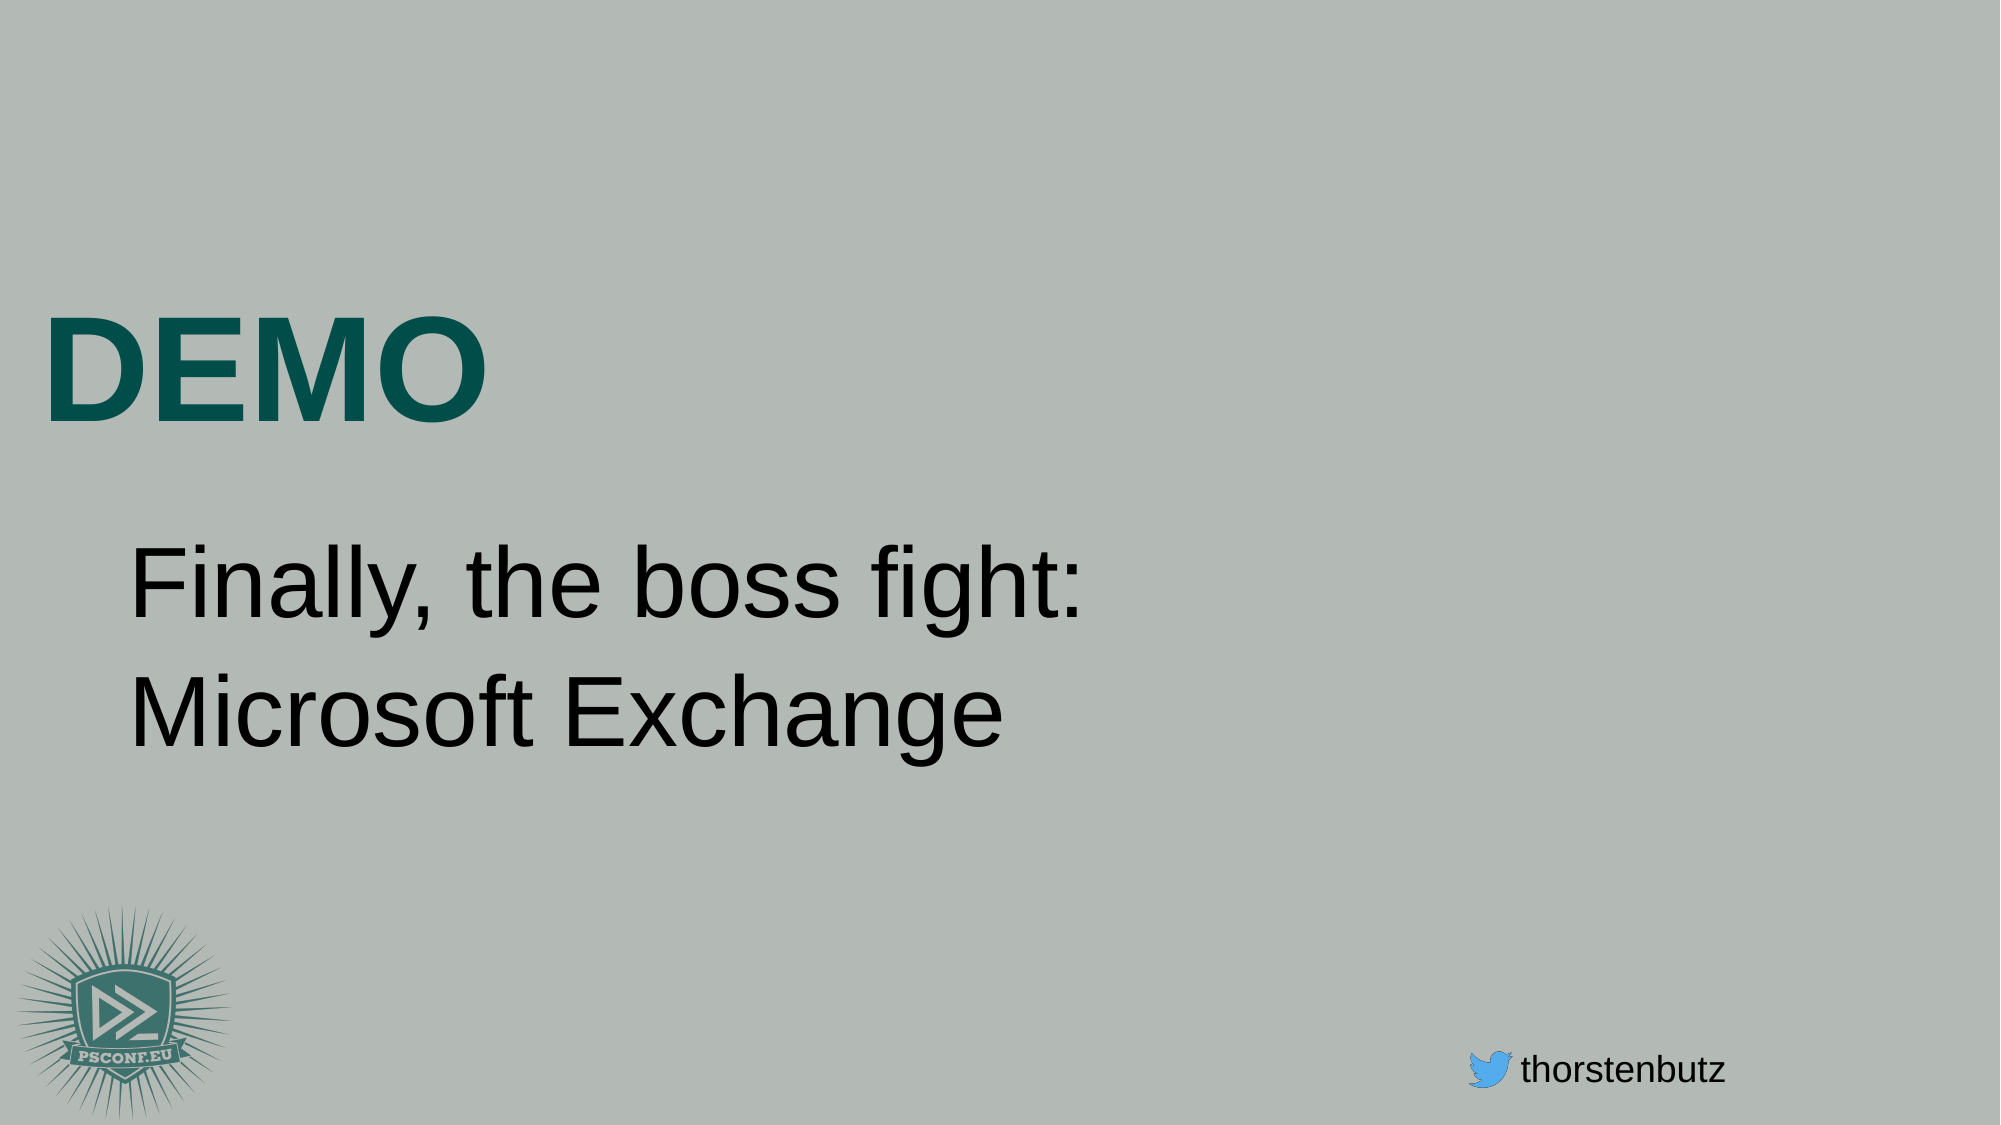

Finally, the boss fight:
Microsoft Exchange
thorstenbutz